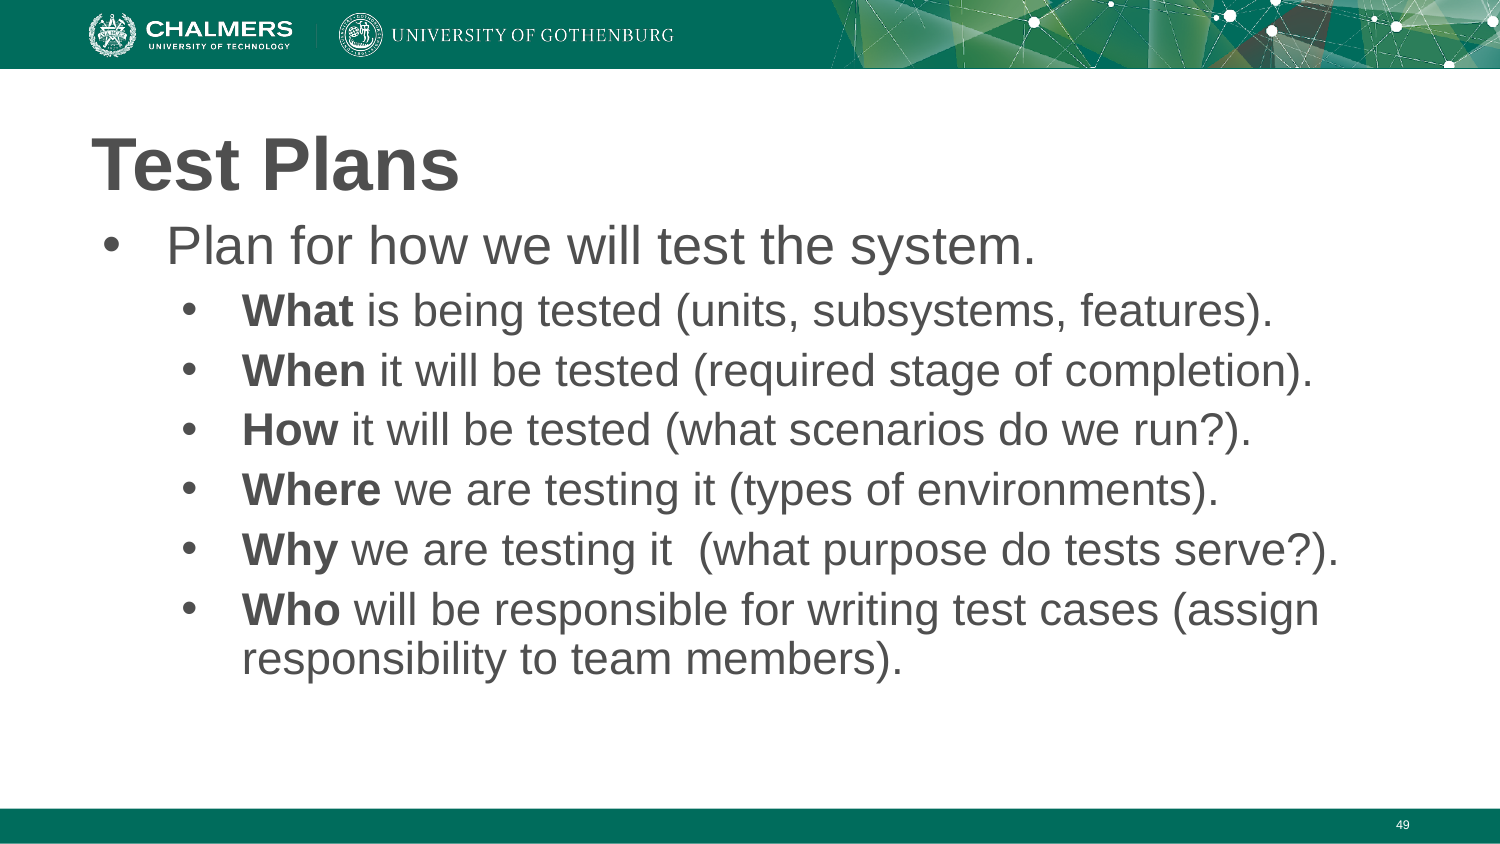

# Test Plans
Plan for how we will test the system.
What is being tested (units, subsystems, features).
When it will be tested (required stage of completion).
How it will be tested (what scenarios do we run?).
Where we are testing it (types of environments).
Why we are testing it  (what purpose do tests serve?).
Who will be responsible for writing test cases (assign responsibility to team members).
49